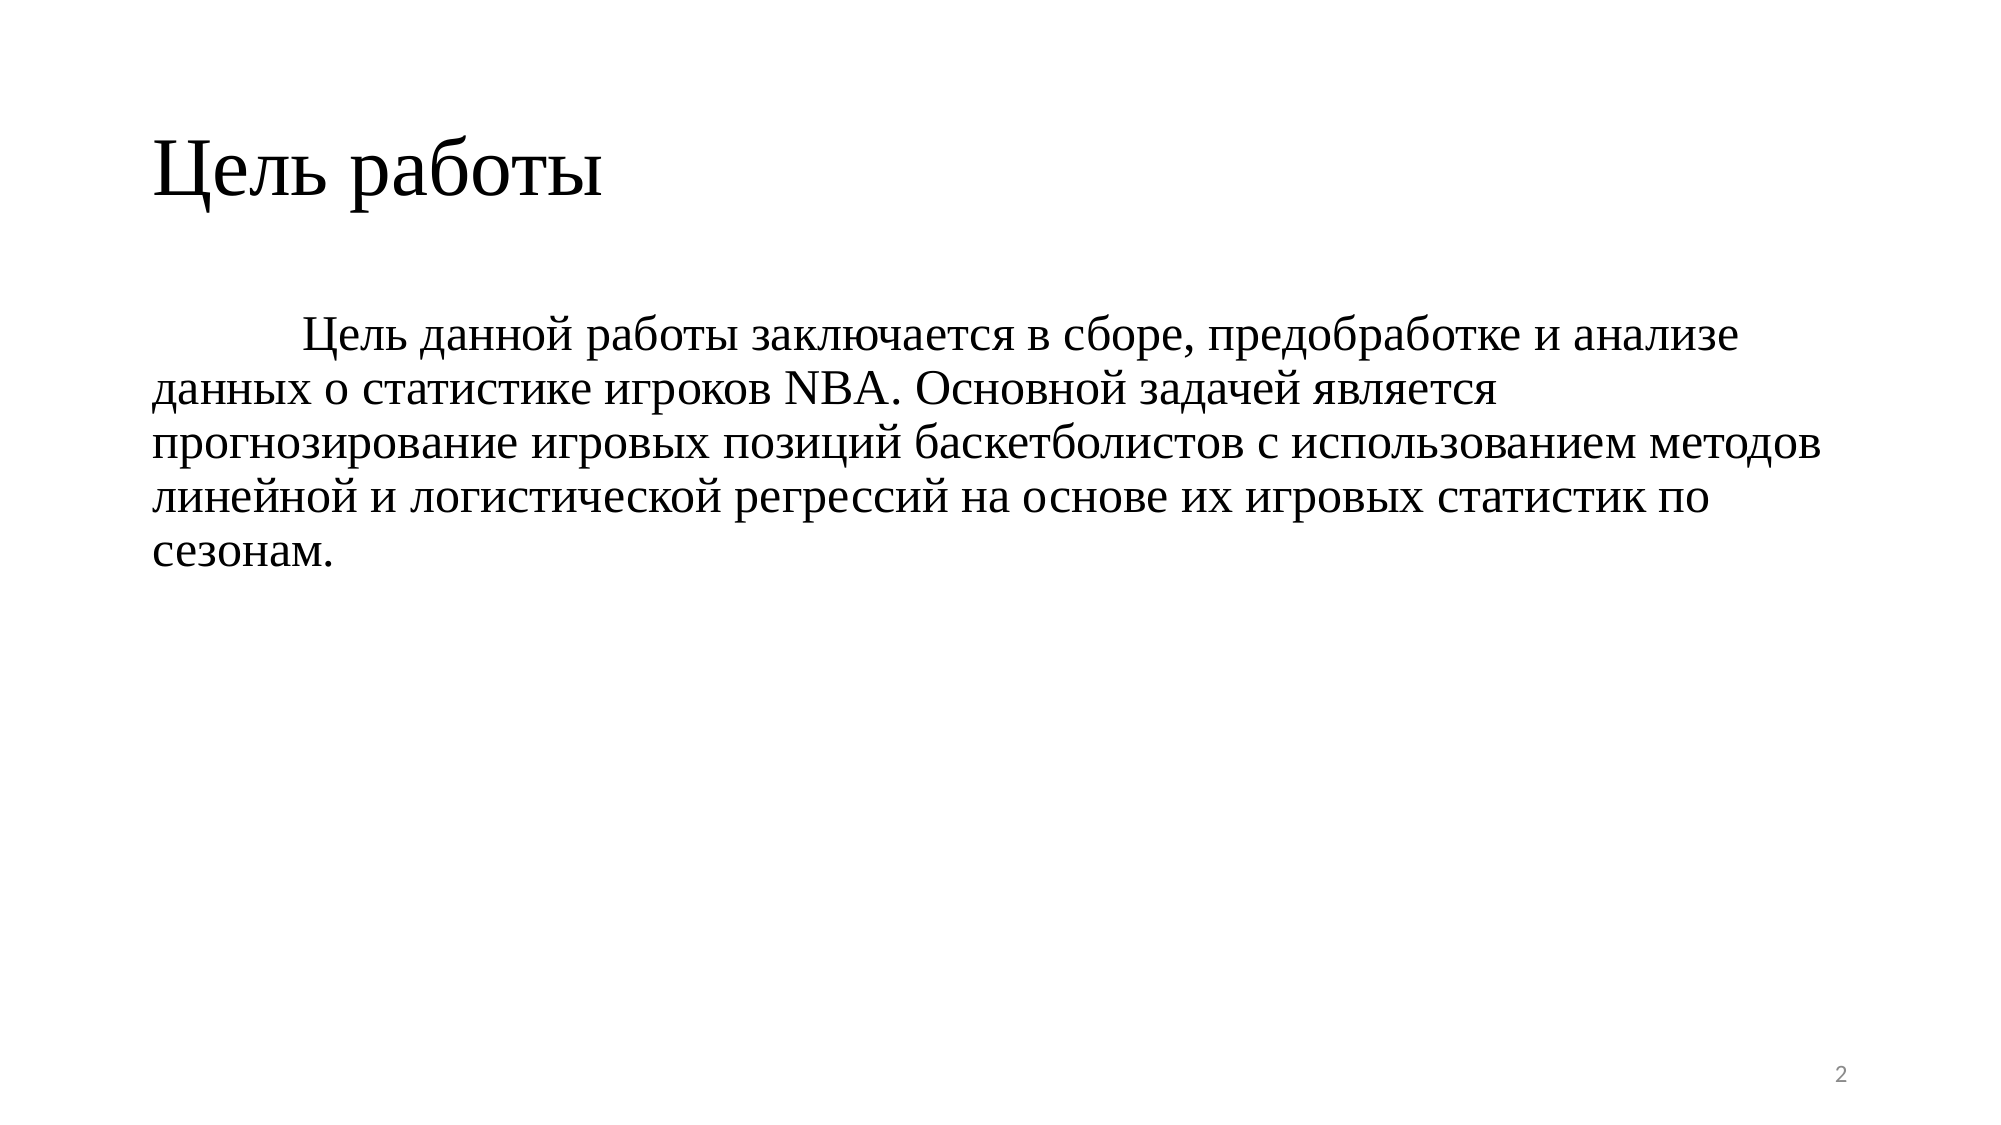

# Цель работы
	Цель данной работы заключается в сборе, предобработке и анализе данных о статистике игроков NBA. Основной задачей является прогнозирование игровых позиций баскетболистов с использованием методов линейной и логистической регрессий на основе их игровых статистик по сезонам.
2